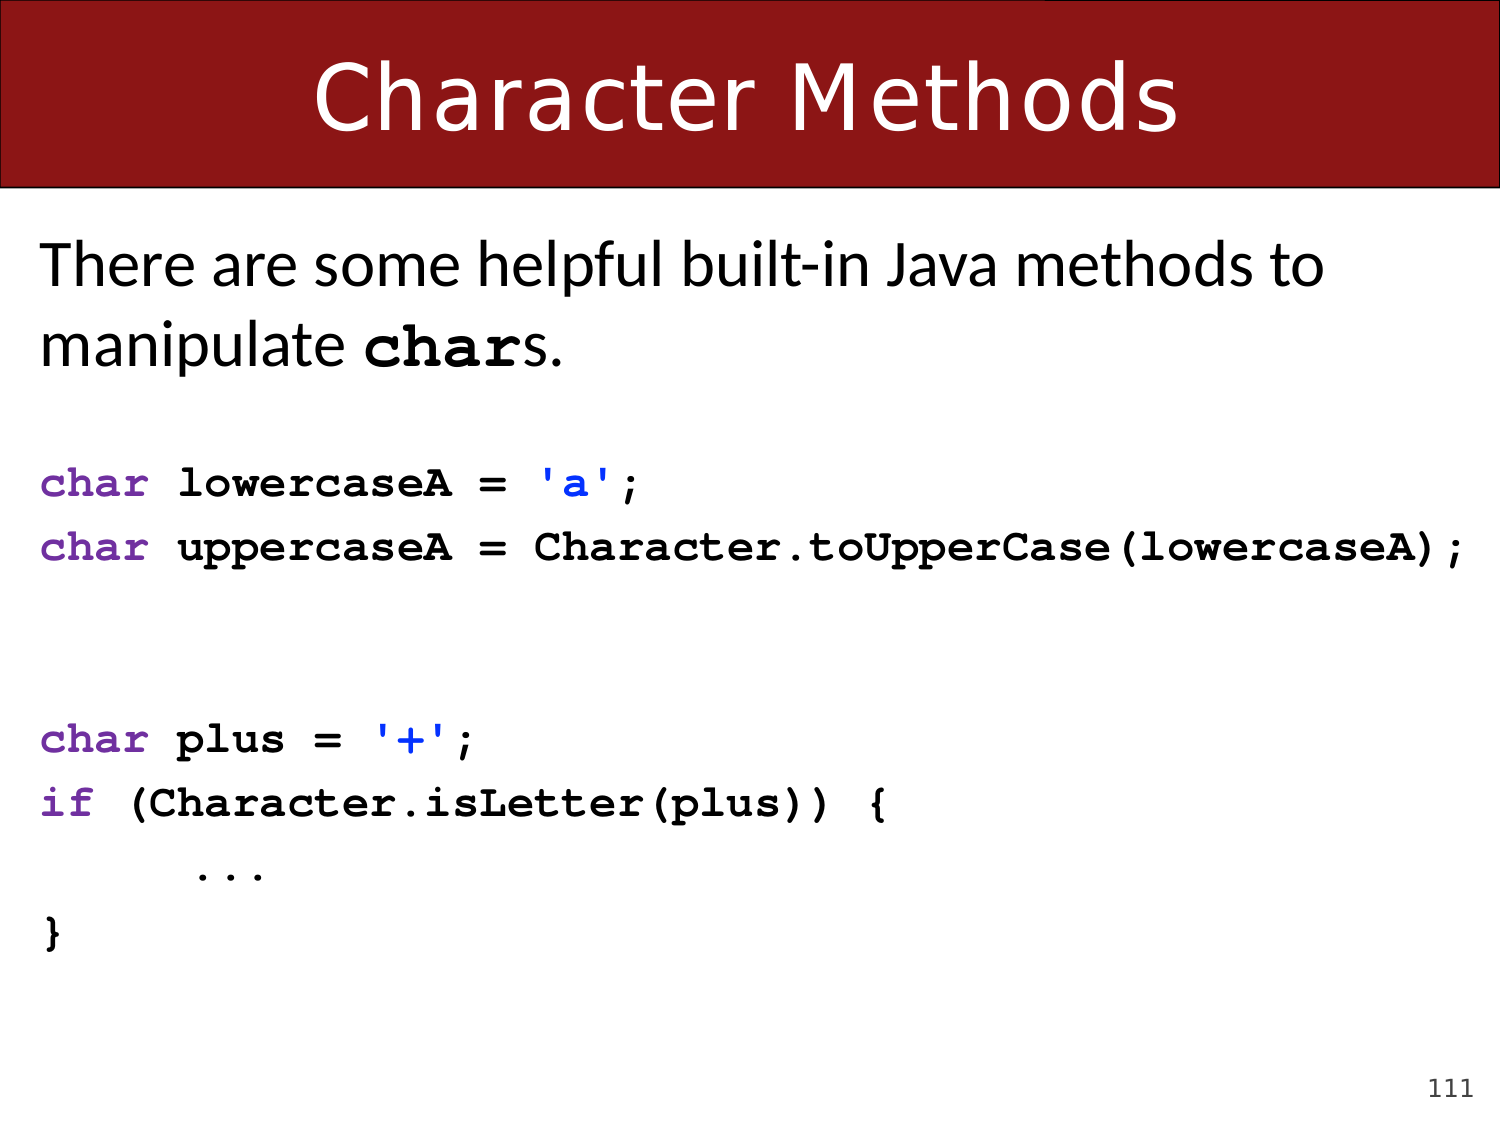

# Character Methods
There are some helpful built-in Java methods to manipulate chars.

char lowercaseA = 'a';
char uppercaseA = Character.toUpperCase(lowercaseA);

char plus = '+';
if (Character.isLetter(plus)) {
	...
}